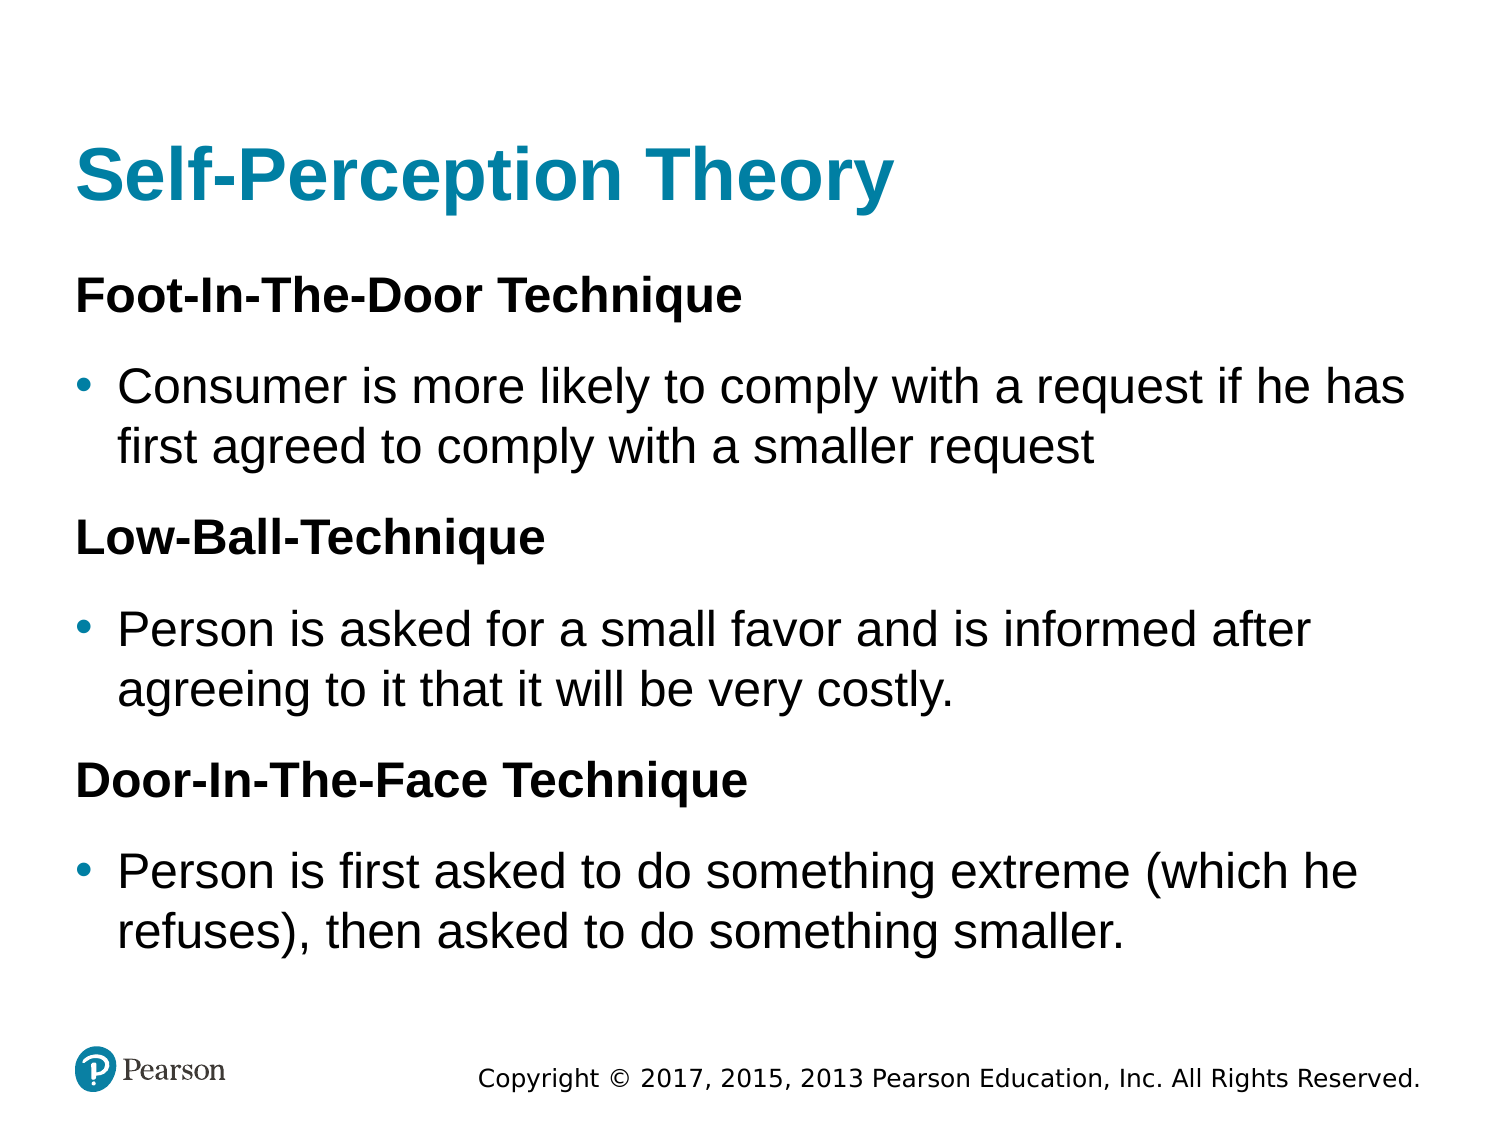

# Self-Perception Theory
Foot-In-The-Door Technique
Consumer is more likely to comply with a request if he has first agreed to comply with a smaller request
Low-Ball-Technique
Person is asked for a small favor and is informed after agreeing to it that it will be very costly.
Door-In-The-Face Technique
Person is first asked to do something extreme (which he refuses), then asked to do something smaller.